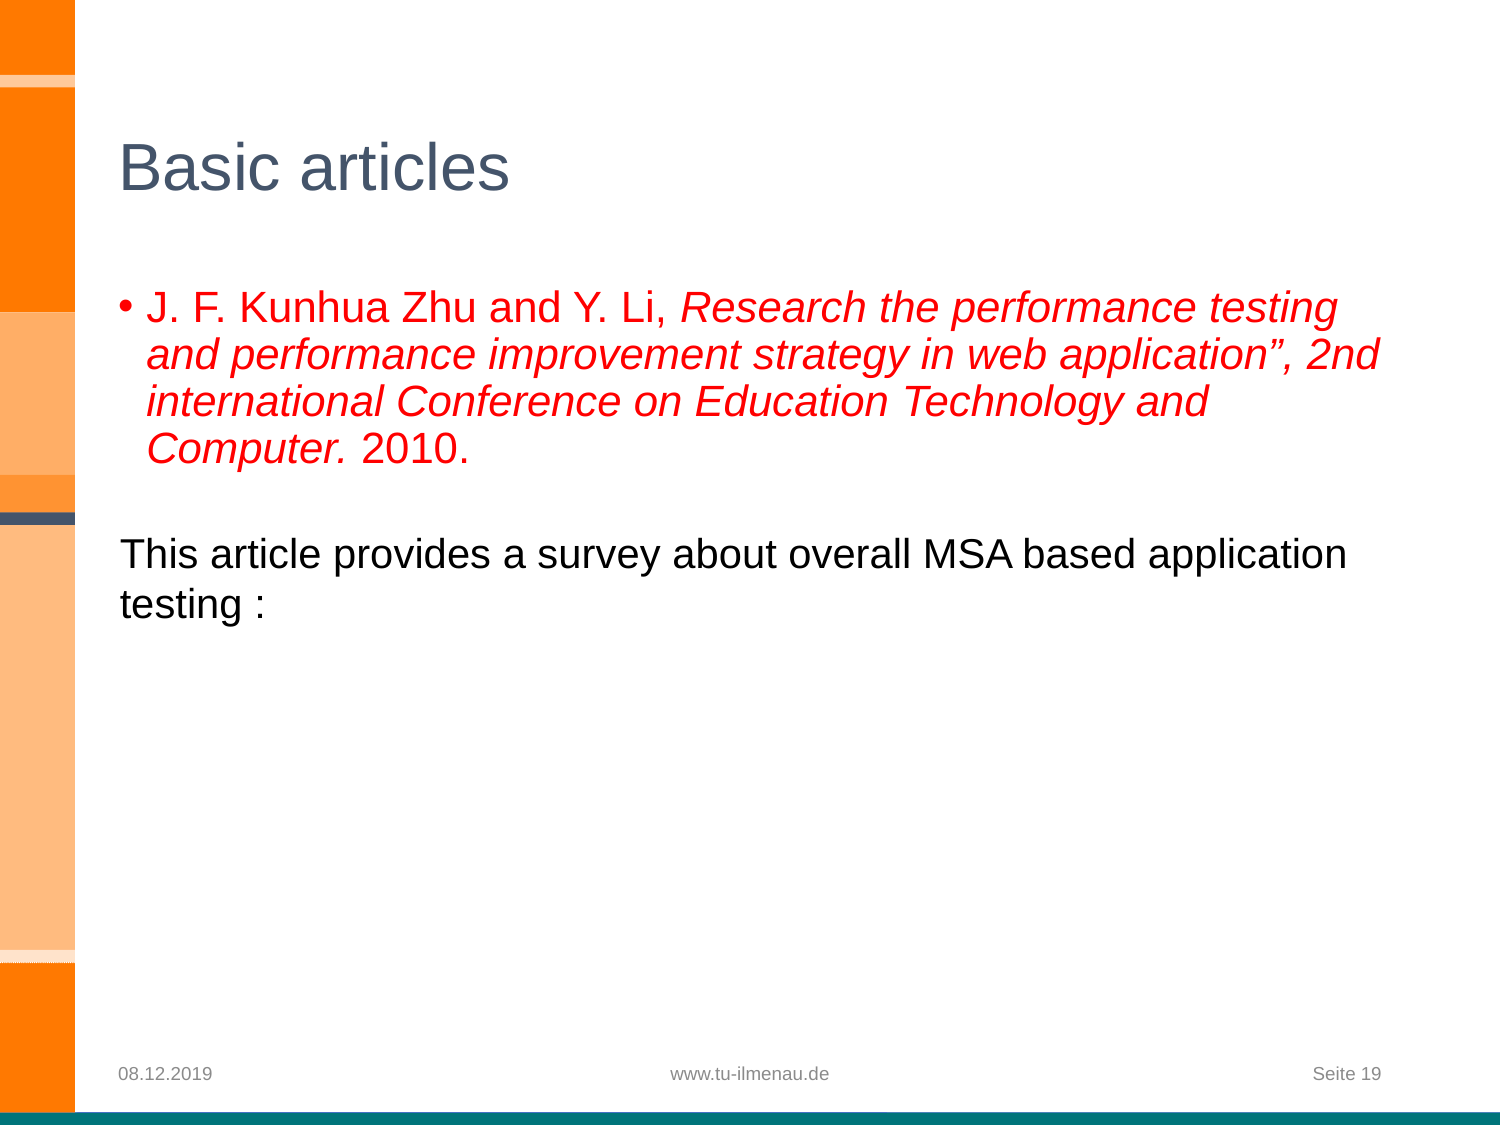

# Basic articles
J. F. Kunhua Zhu and Y. Li, Research the performance testing and performance improvement strategy in web application”, 2nd international Conference on Education Technology and Computer. 2010.
This article provides a survey about overall MSA based application testing :
08.12.2019
www.tu-ilmenau.de
Seite 19